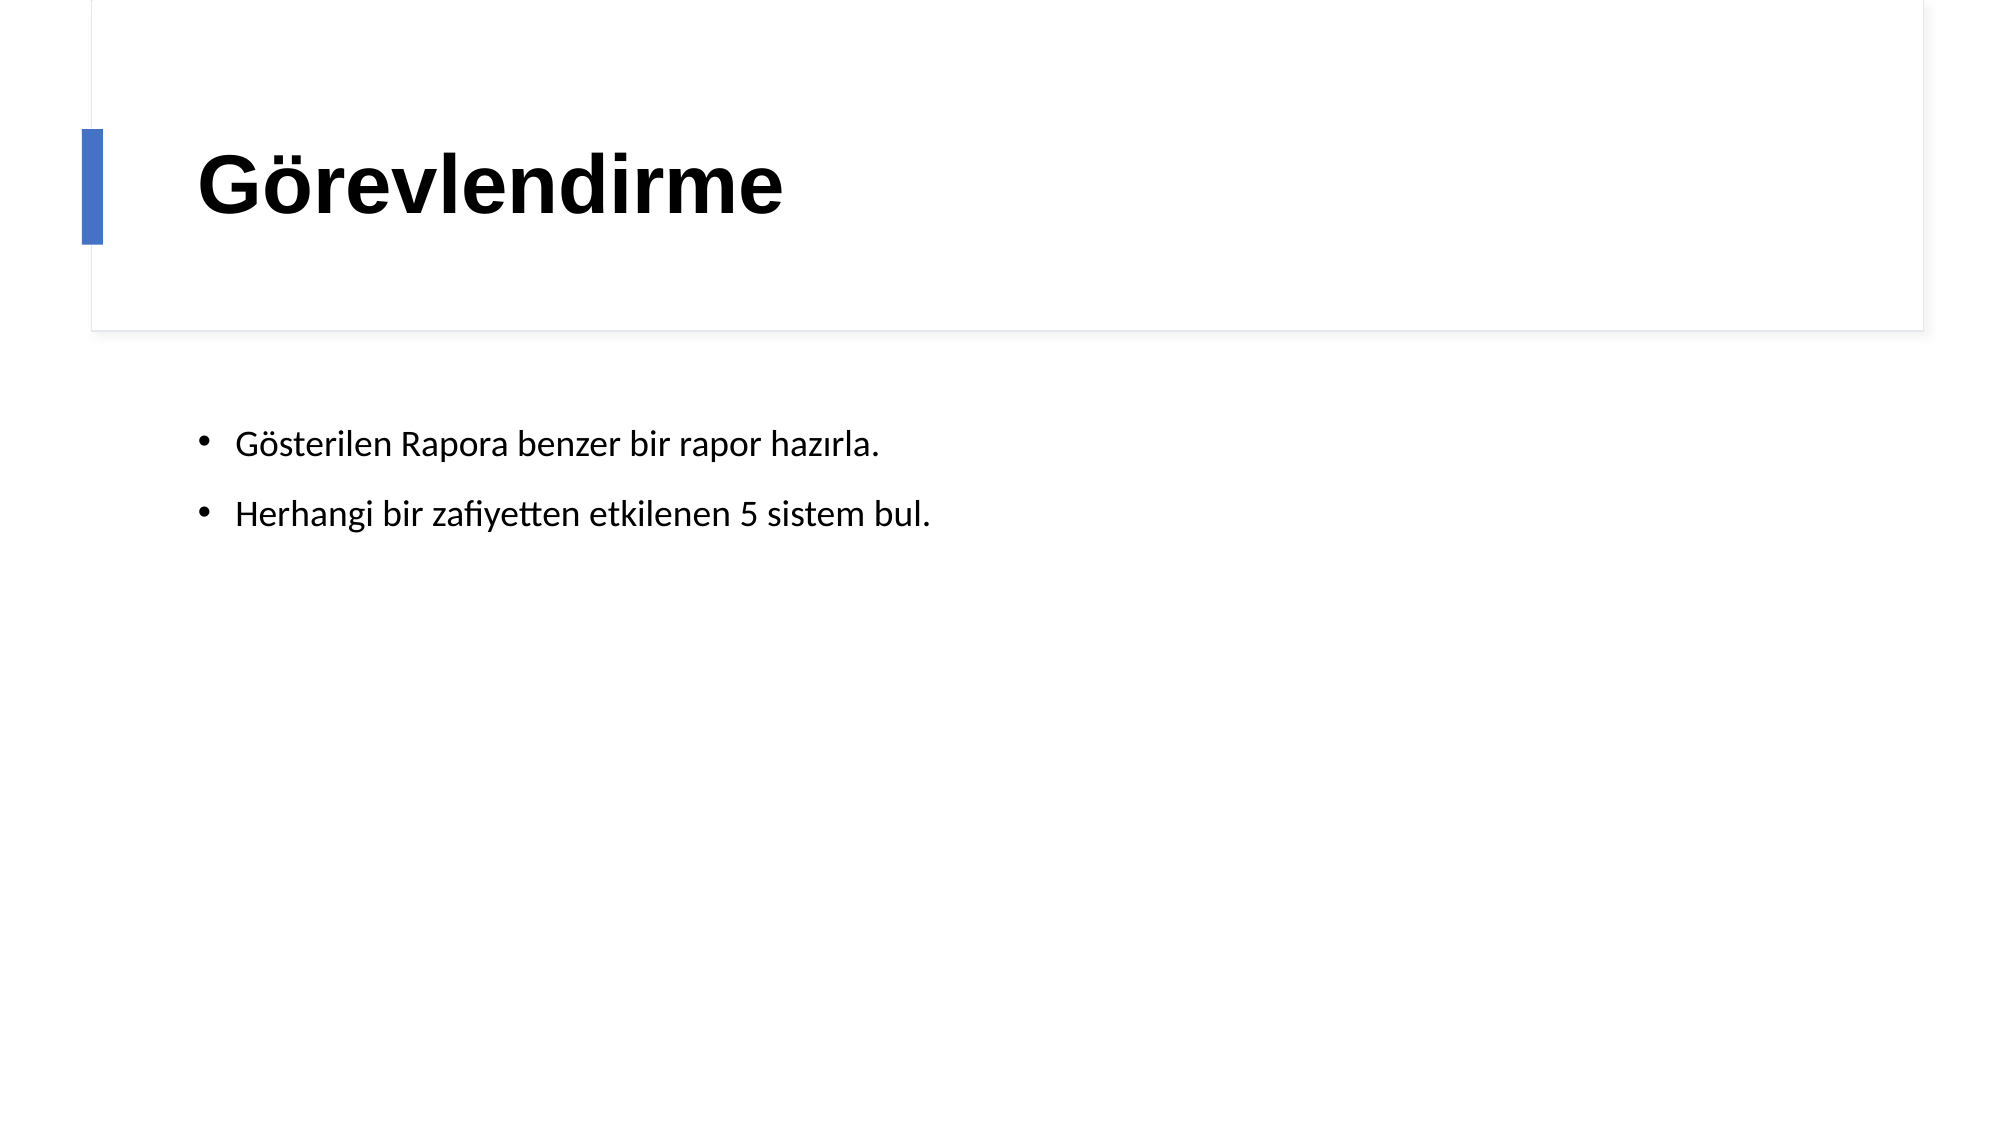

# Görevlendirme
Gösterilen Rapora benzer bir rapor hazırla.
Herhangi bir zafiyetten etkilenen 5 sistem bul.